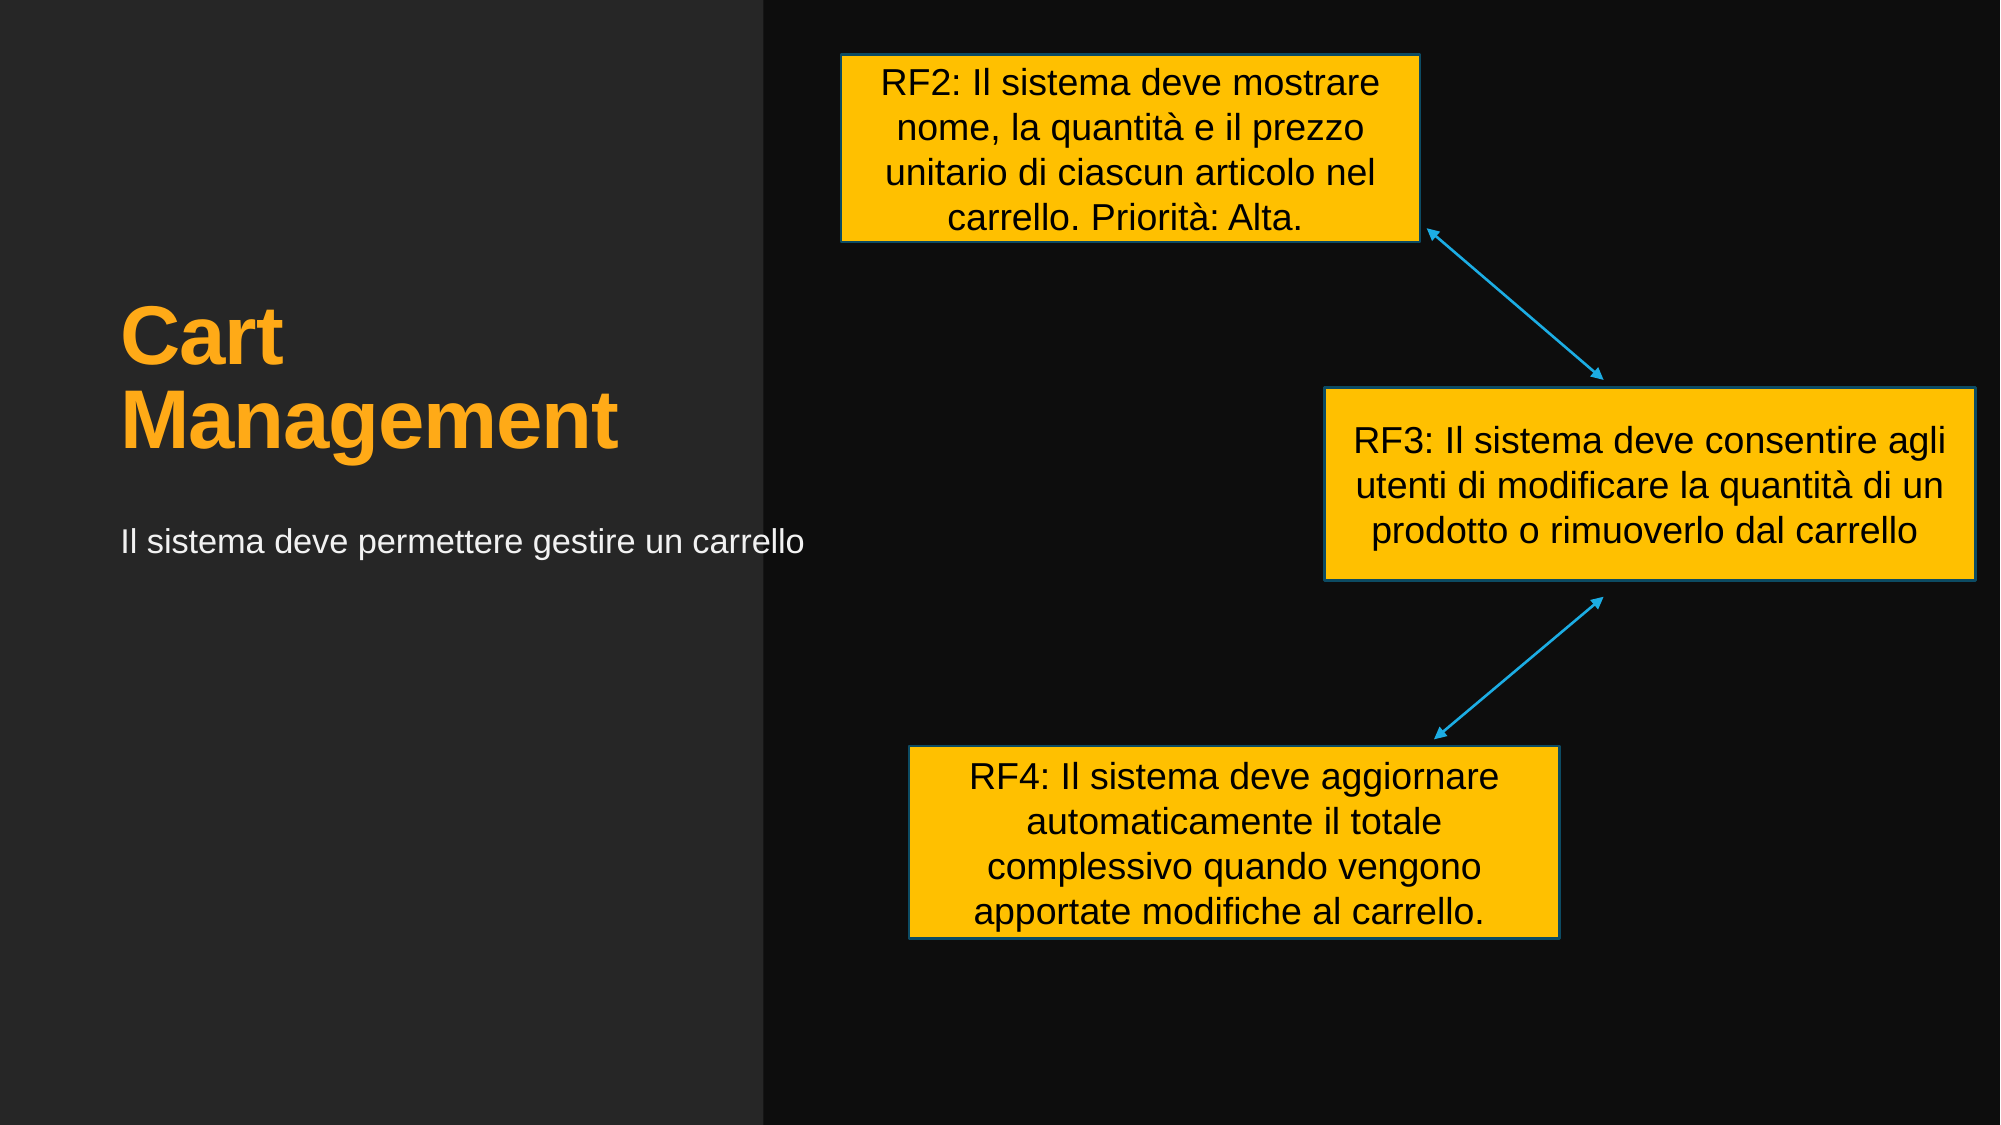

RF2: Il sistema deve mostrare nome, la quantità e il prezzo unitario di ciascun articolo nel carrello. Priorità: Alta.
# Cart Management
RF3: Il sistema deve consentire agli utenti di modificare la quantità di un prodotto o rimuoverlo dal carrello
Il sistema deve permettere gestire un carrello
RF4: Il sistema deve aggiornare automaticamente il totale complessivo quando vengono apportate modifiche al carrello.